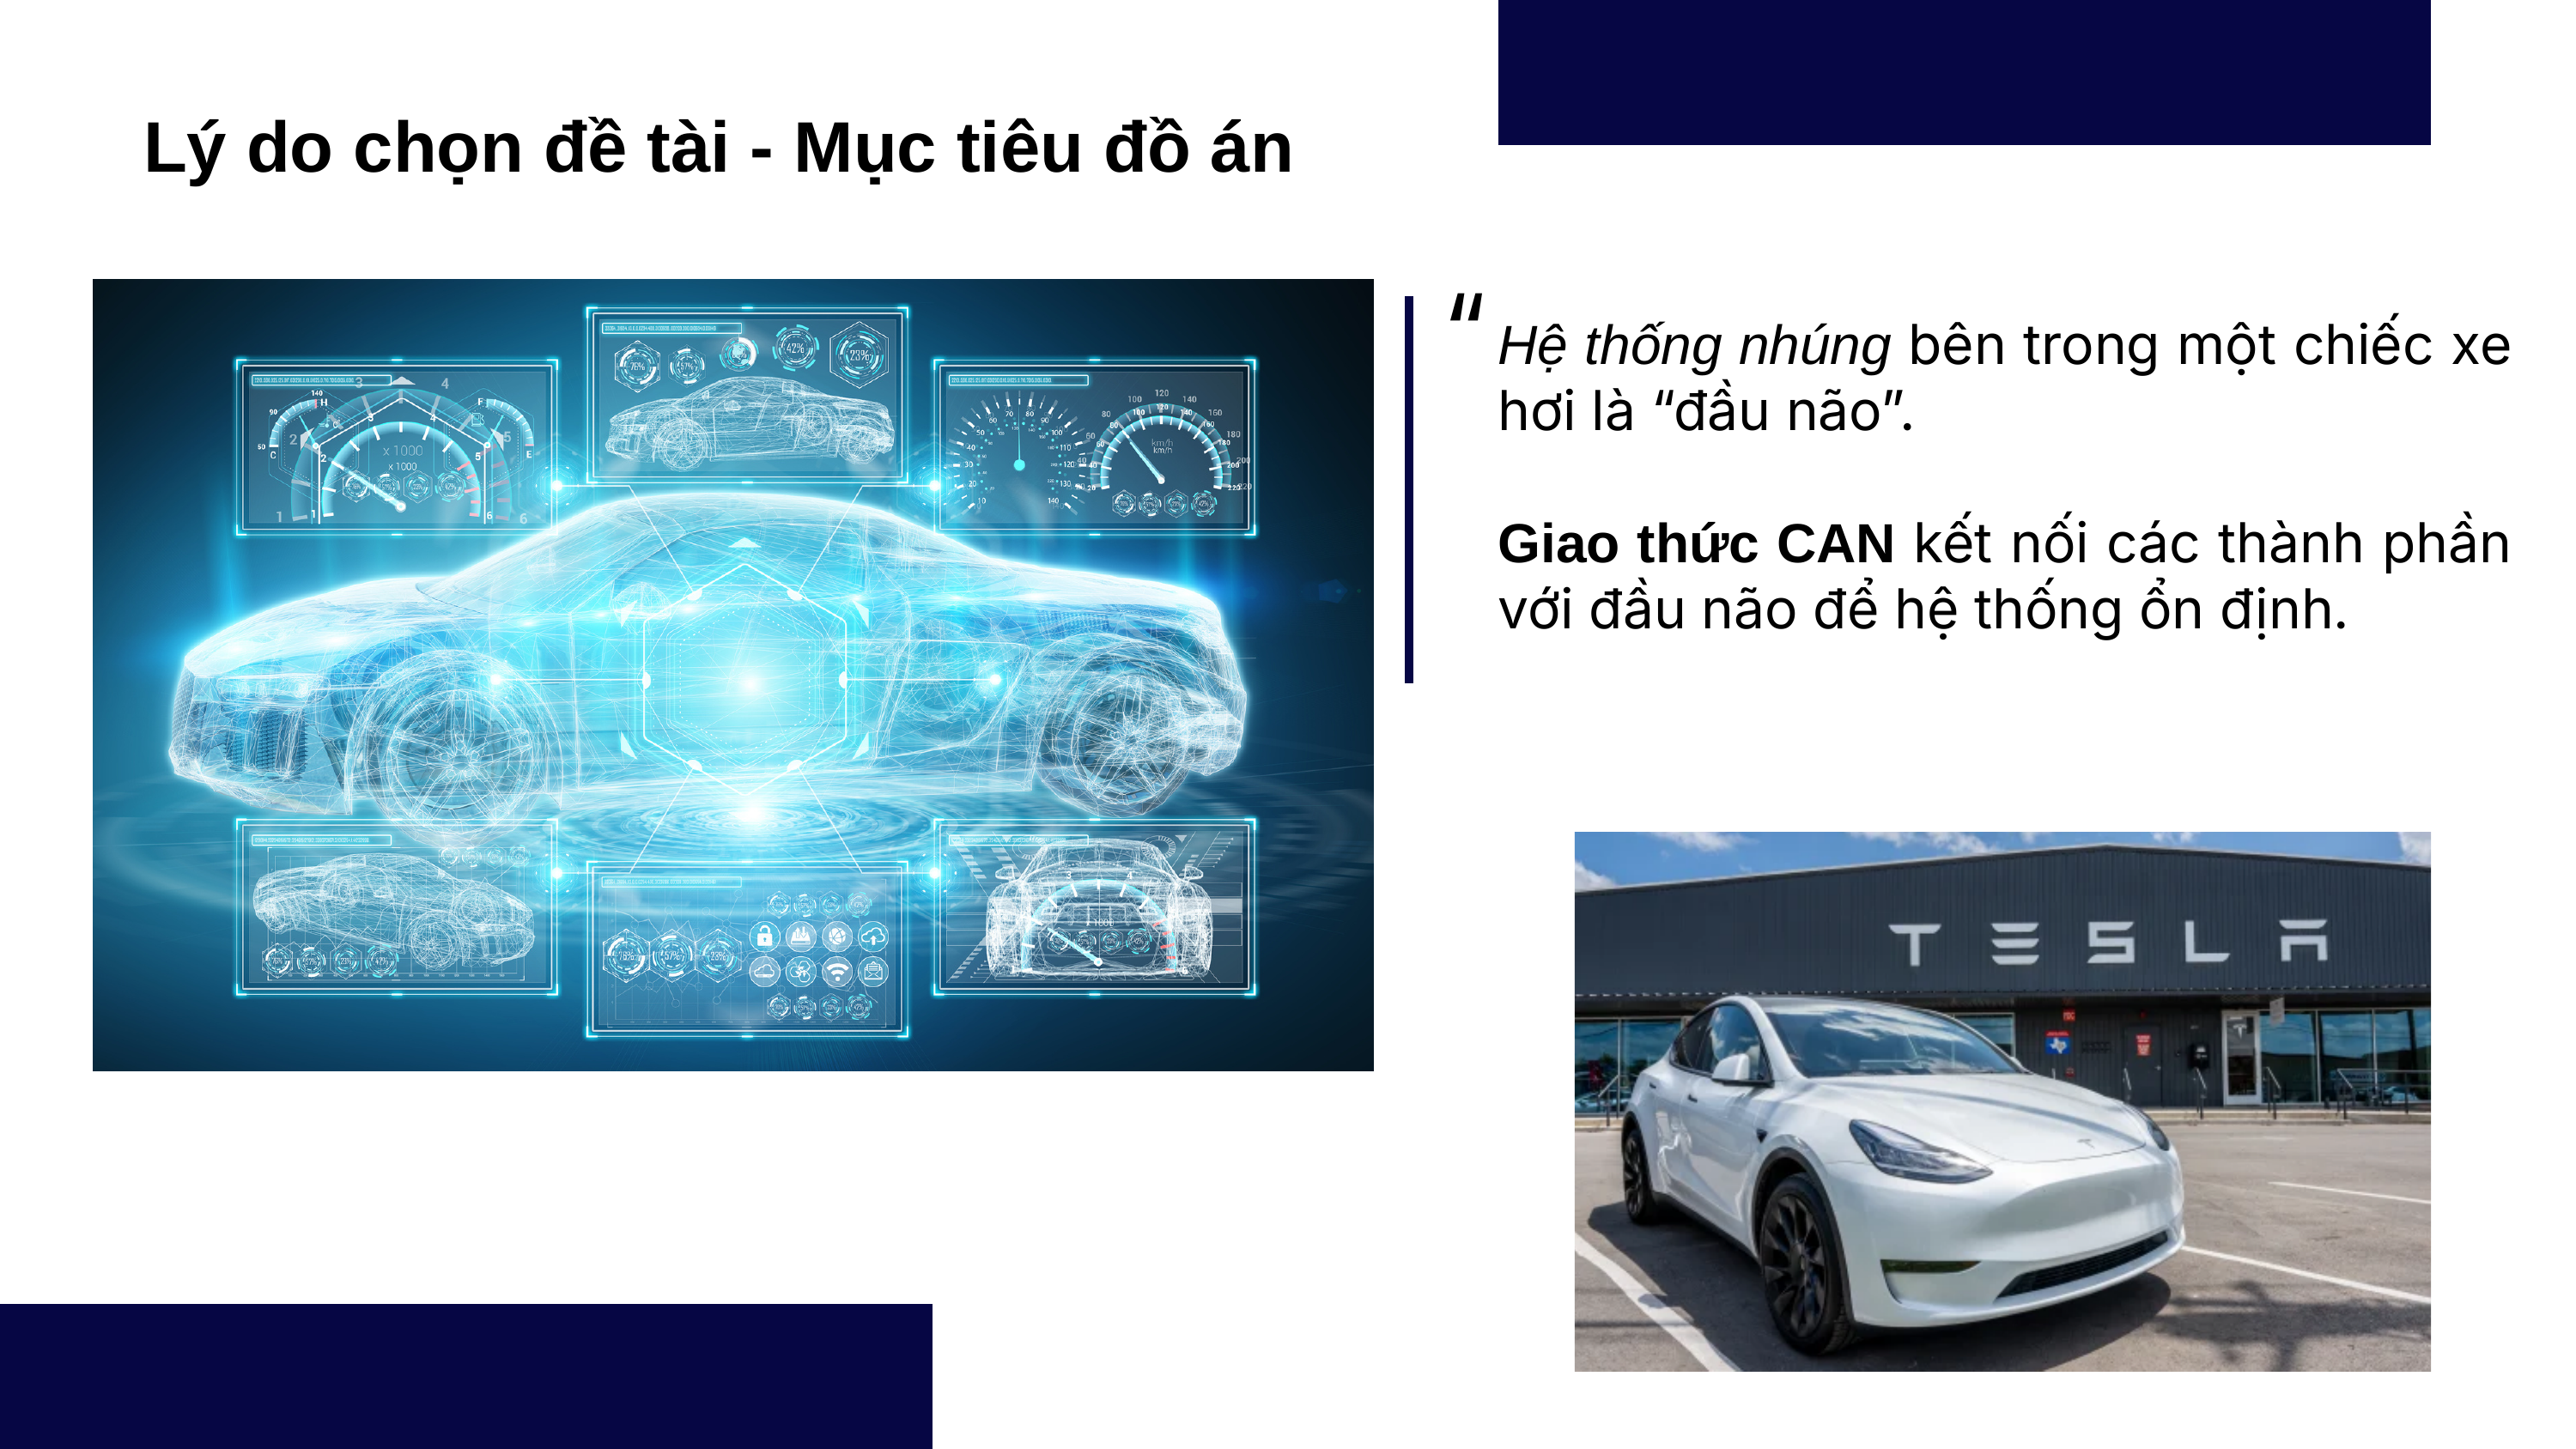

Lý do chọn đề tài - Mục tiêu đồ án
“

Hệ thống nhúng bên trong một chiếc xe hơi là “đầu não”.

Giao thức CAN kết nối các thành phần với đầu não để hệ thống ổn định.